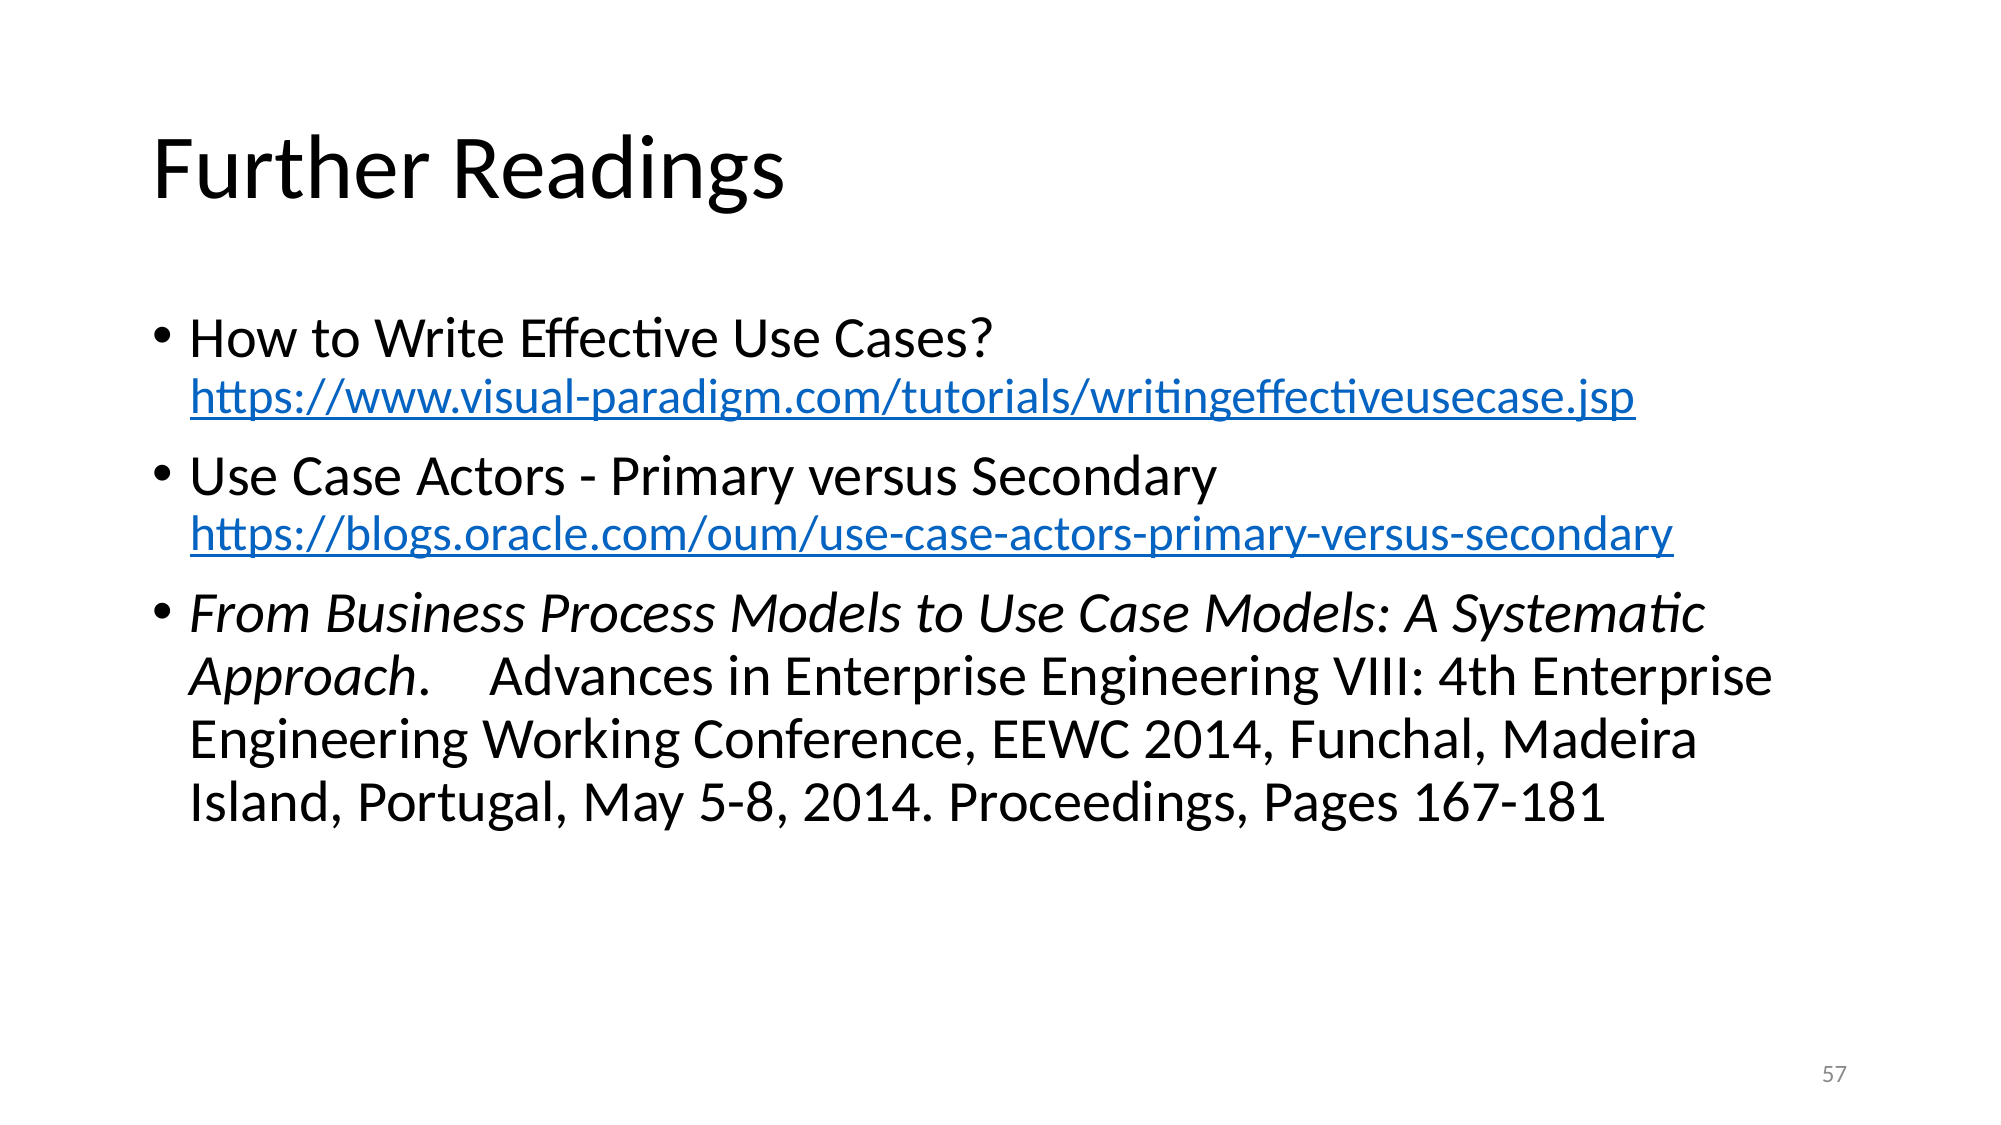

# Further Readings
How to Write Effective Use Cases?
https://www.visual-paradigm.com/tutorials/writingeffectiveusecase.jsp
Use Case Actors - Primary versus Secondary
https://blogs.oracle.com/oum/use-case-actors-primary-versus-secondary
From Business Process Models to Use Case Models: A Systematic Approach. 	Advances in Enterprise Engineering VIII: 4th Enterprise Engineering Working Conference, EEWC 2014, Funchal, Madeira Island, Portugal, May 5-8, 2014. Proceedings, Pages 167-181
57